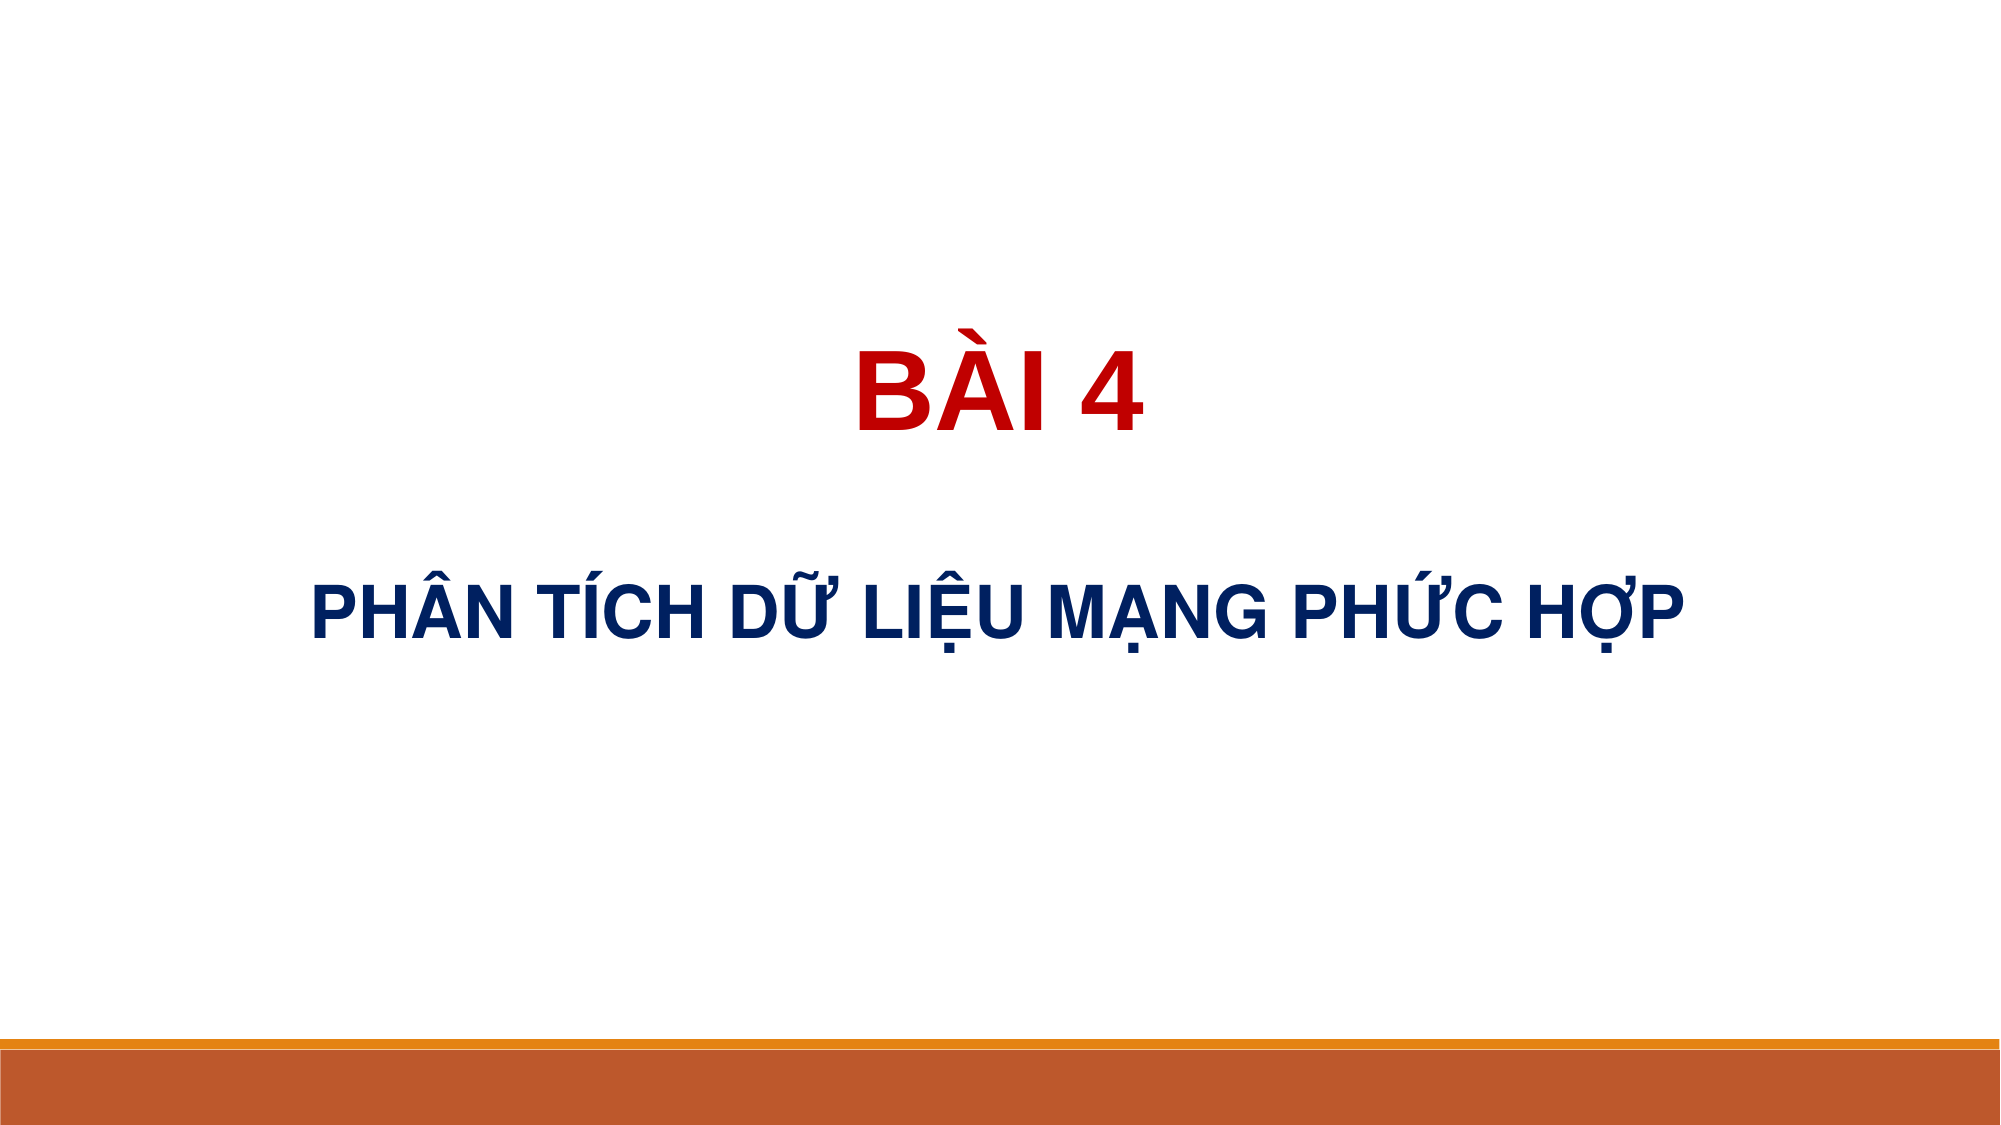

BÀI 4

PHÂN TÍCH DỮ LIỆU MẠNG PHỨC HỢP